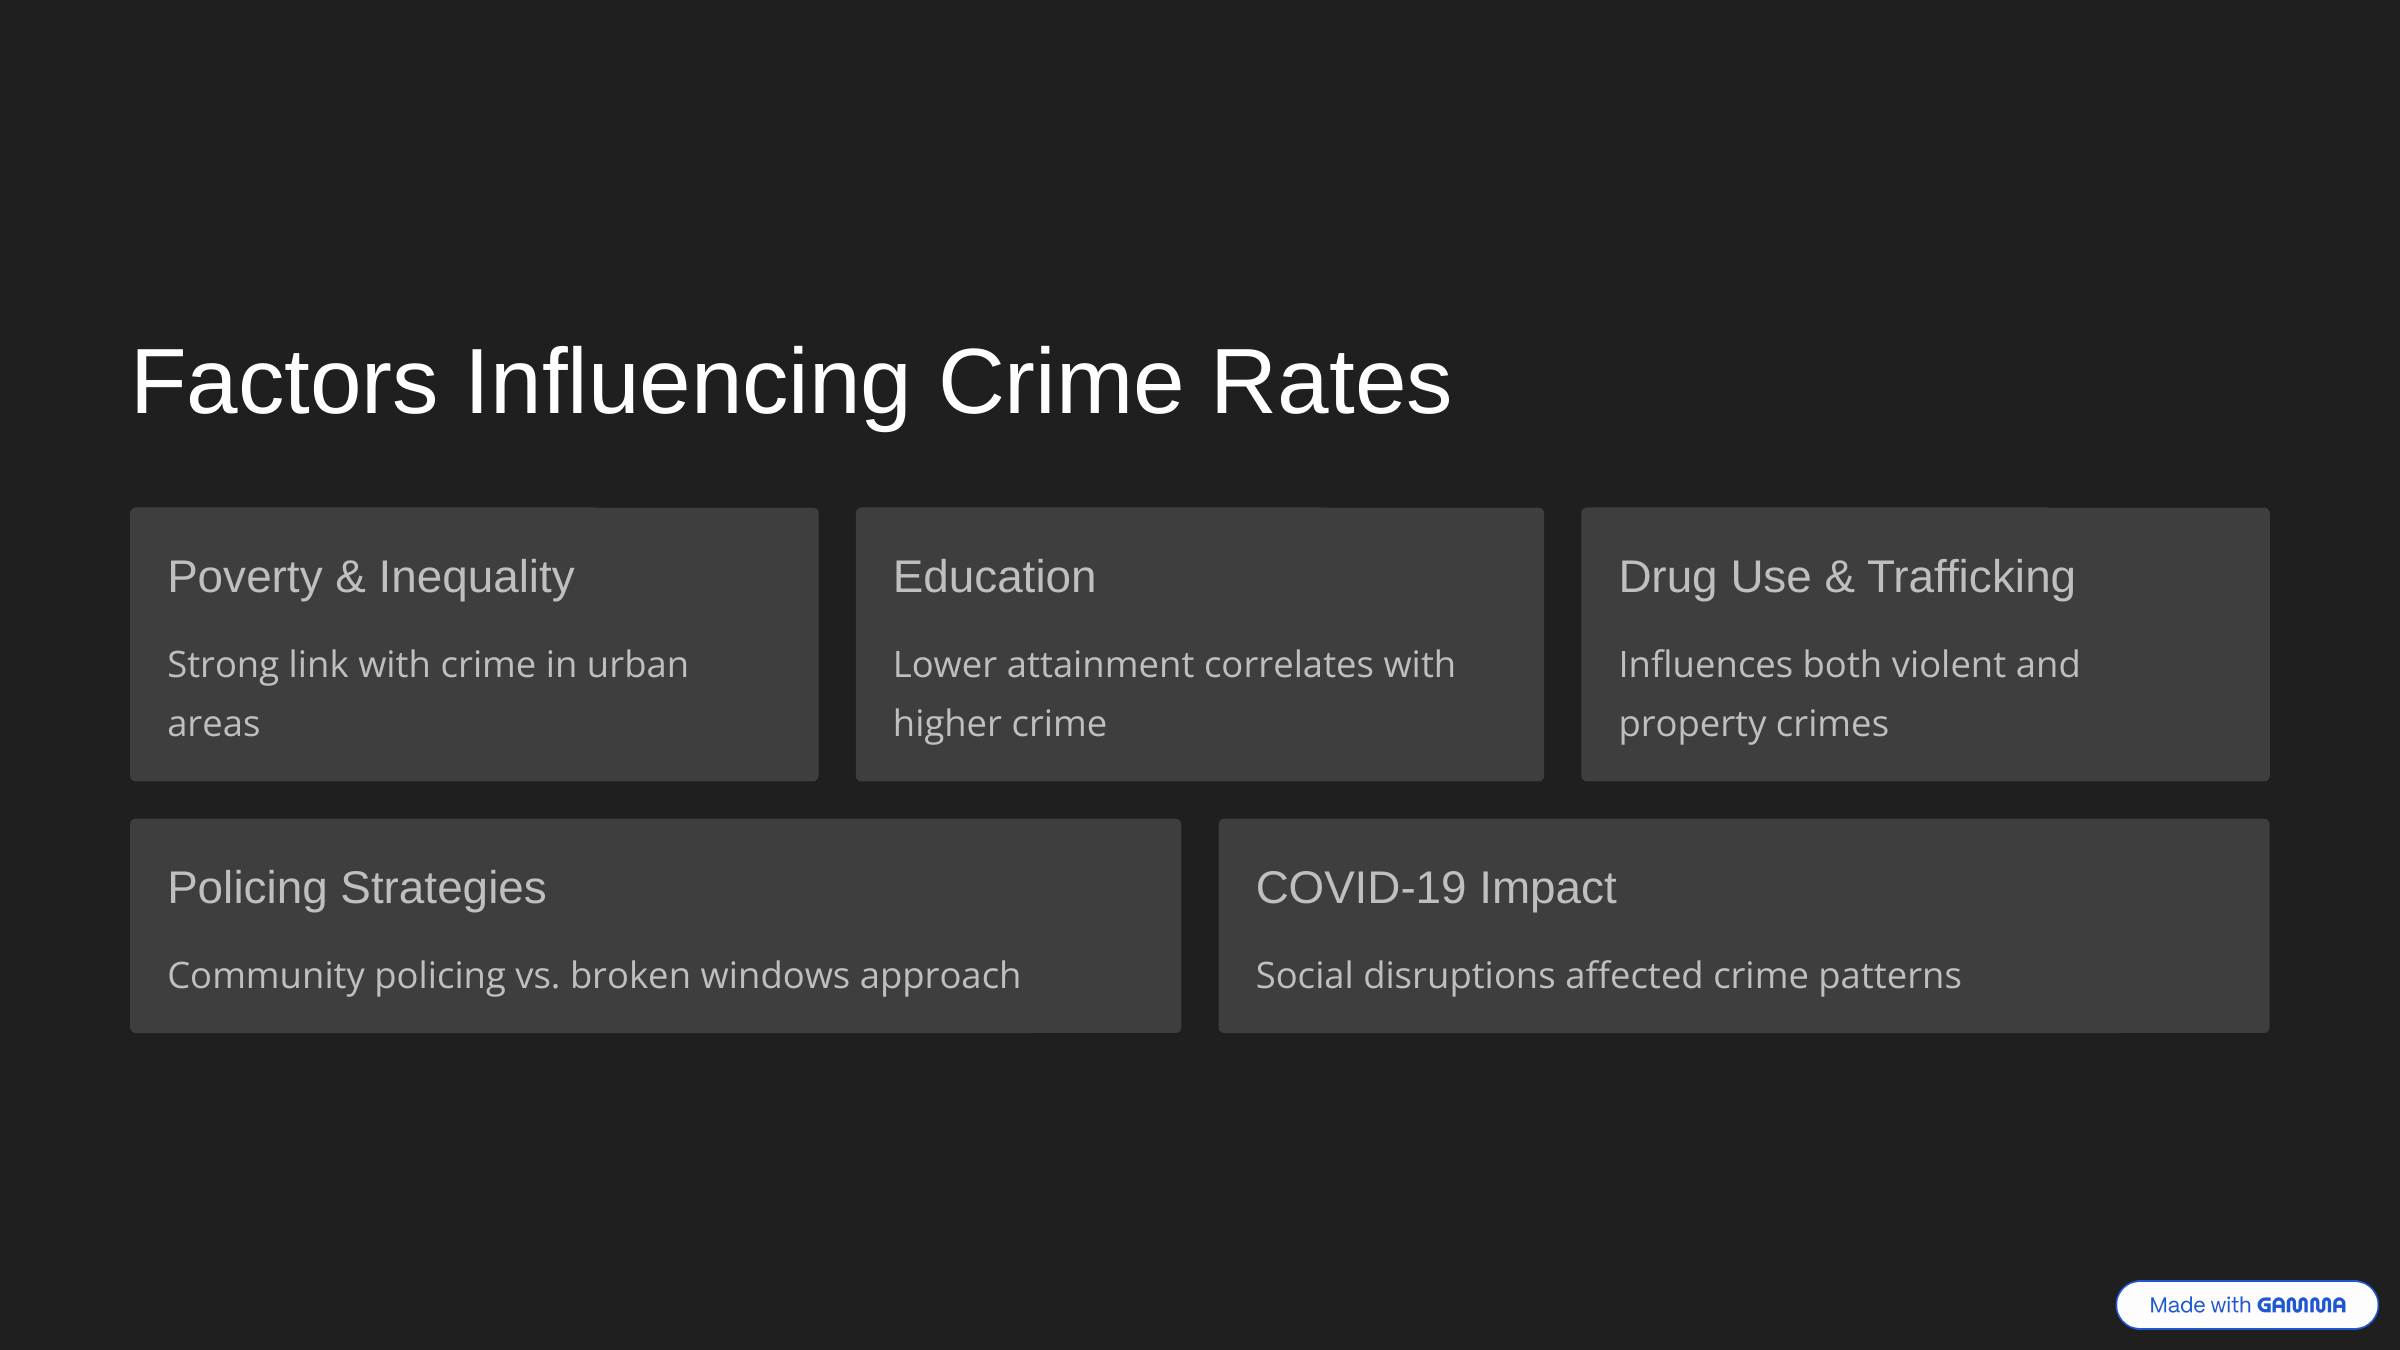

Factors Influencing Crime Rates

Poverty & Inequality
Education
Drug Use & Trafficking
Strong link with crime in urban areas
Lower attainment correlates with higher crime
Influences both violent and property crimes

Policing Strategies
COVID-19 Impact
Community policing vs. broken windows approach
Social disruptions affected crime patterns